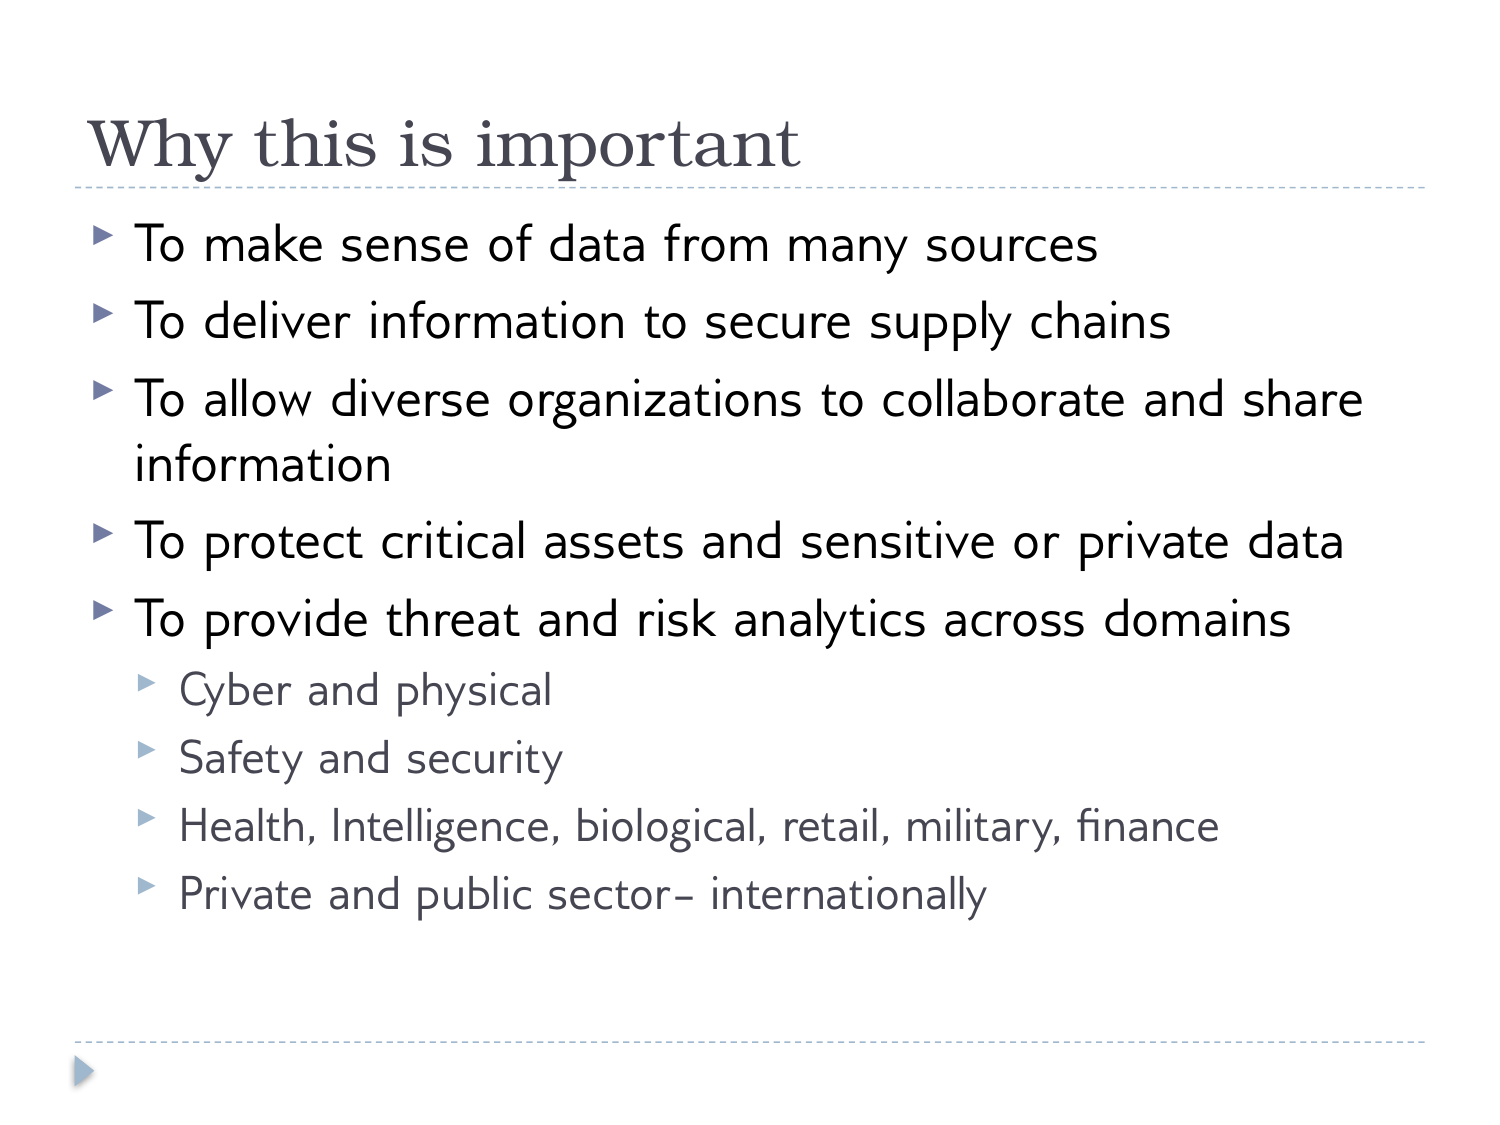

# Why this is important
To make sense of data from many sources
To deliver information to secure supply chains
To allow diverse organizations to collaborate and share information
To protect critical assets and sensitive or private data
To provide threat and risk analytics across domains
Cyber and physical
Safety and security
Health, Intelligence, biological, retail, military, finance
Private and public sector– internationally